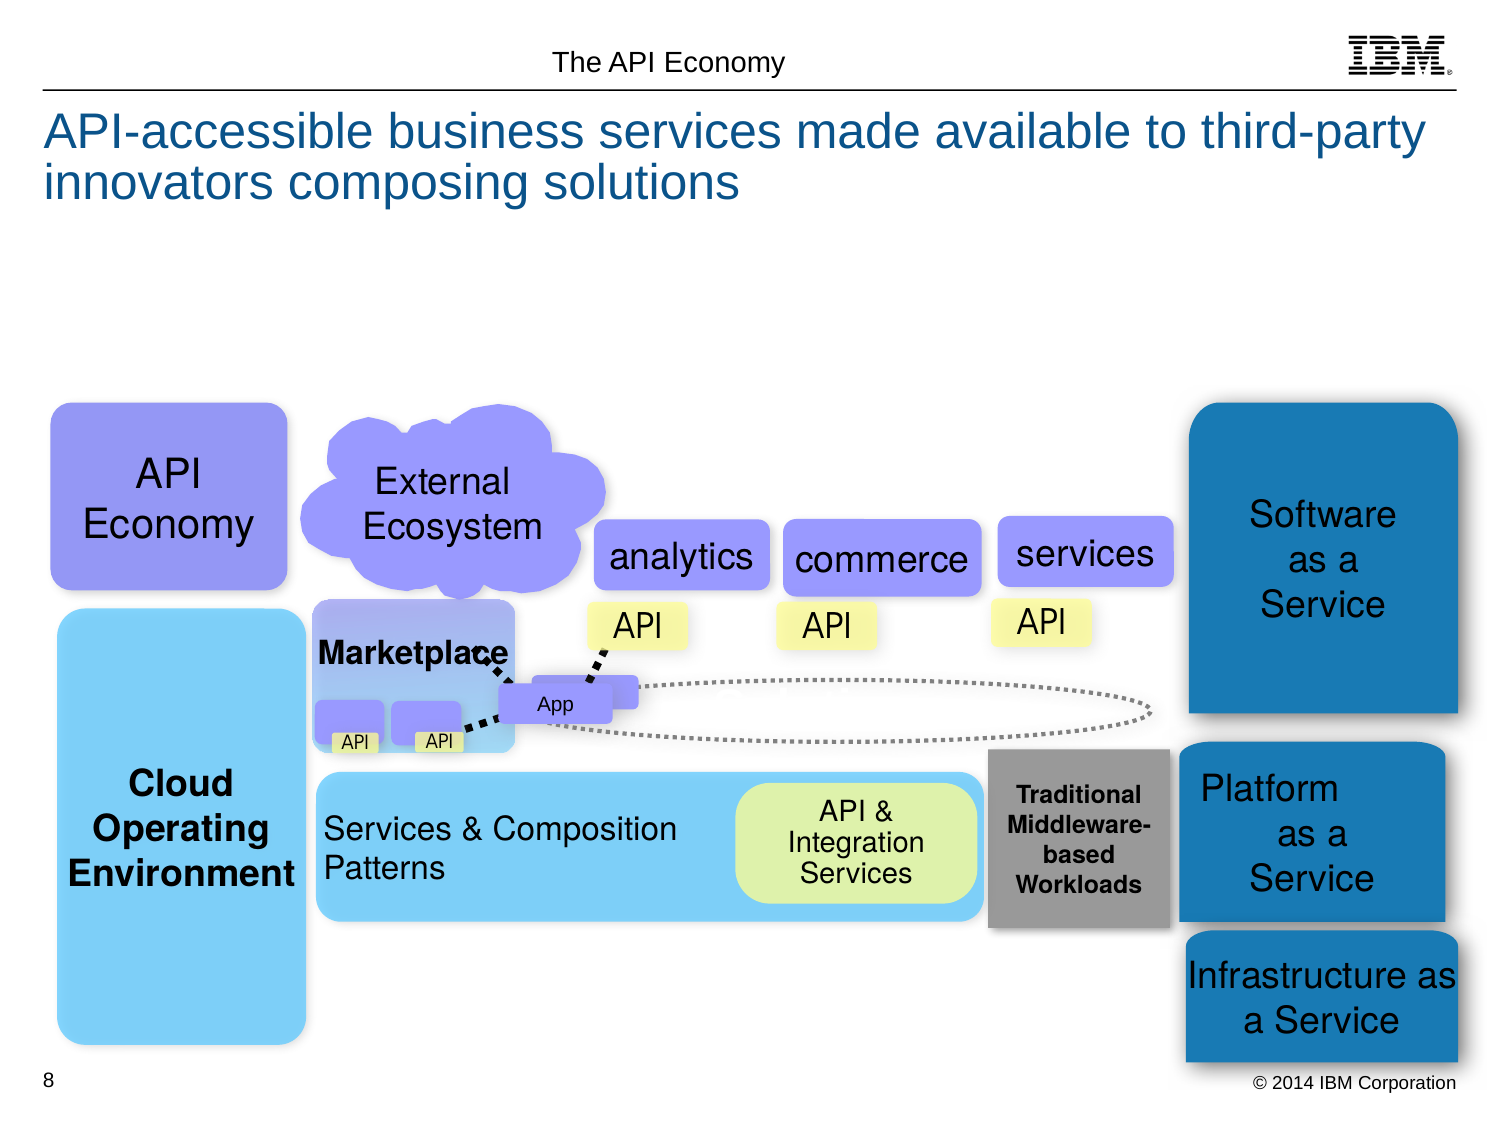

# API-accessible business services made available to third-party innovators composing solutions
Software
as a
Service
API
Economy
External   Ecosystem
services
commerce
analytics
API
Marketplace

API
API
Cloud Operating Environment

Solutions
App

App

API
API
Platform         as a
Service
Traditional Middleware-based Workloads
Services & Composition
Patterns
API & Integration Services
Infrastructure as a Service